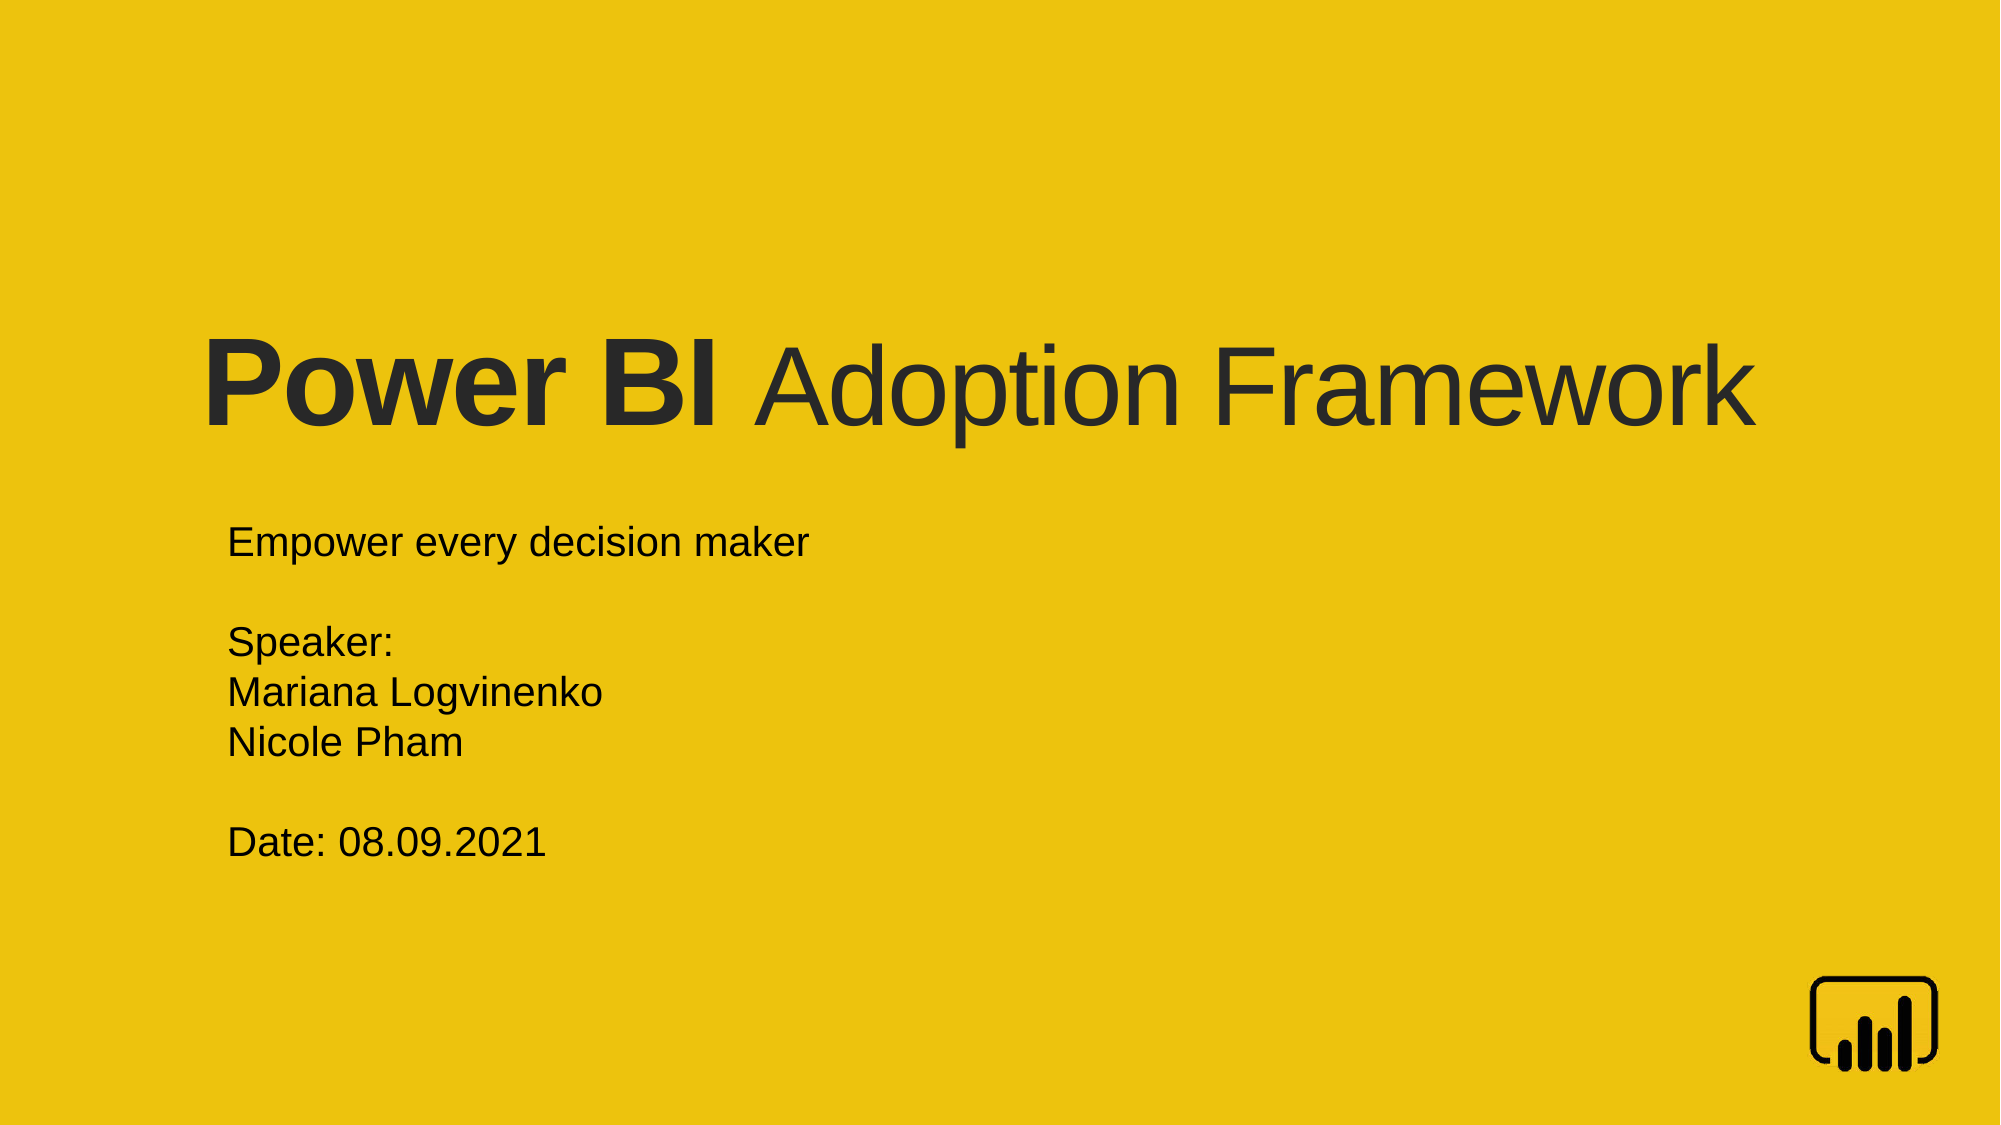

# Power BI Adoption Framework
Empower every decision maker

Speaker:
Mariana Logvinenko
Nicole Pham

Date: 08.09.2021